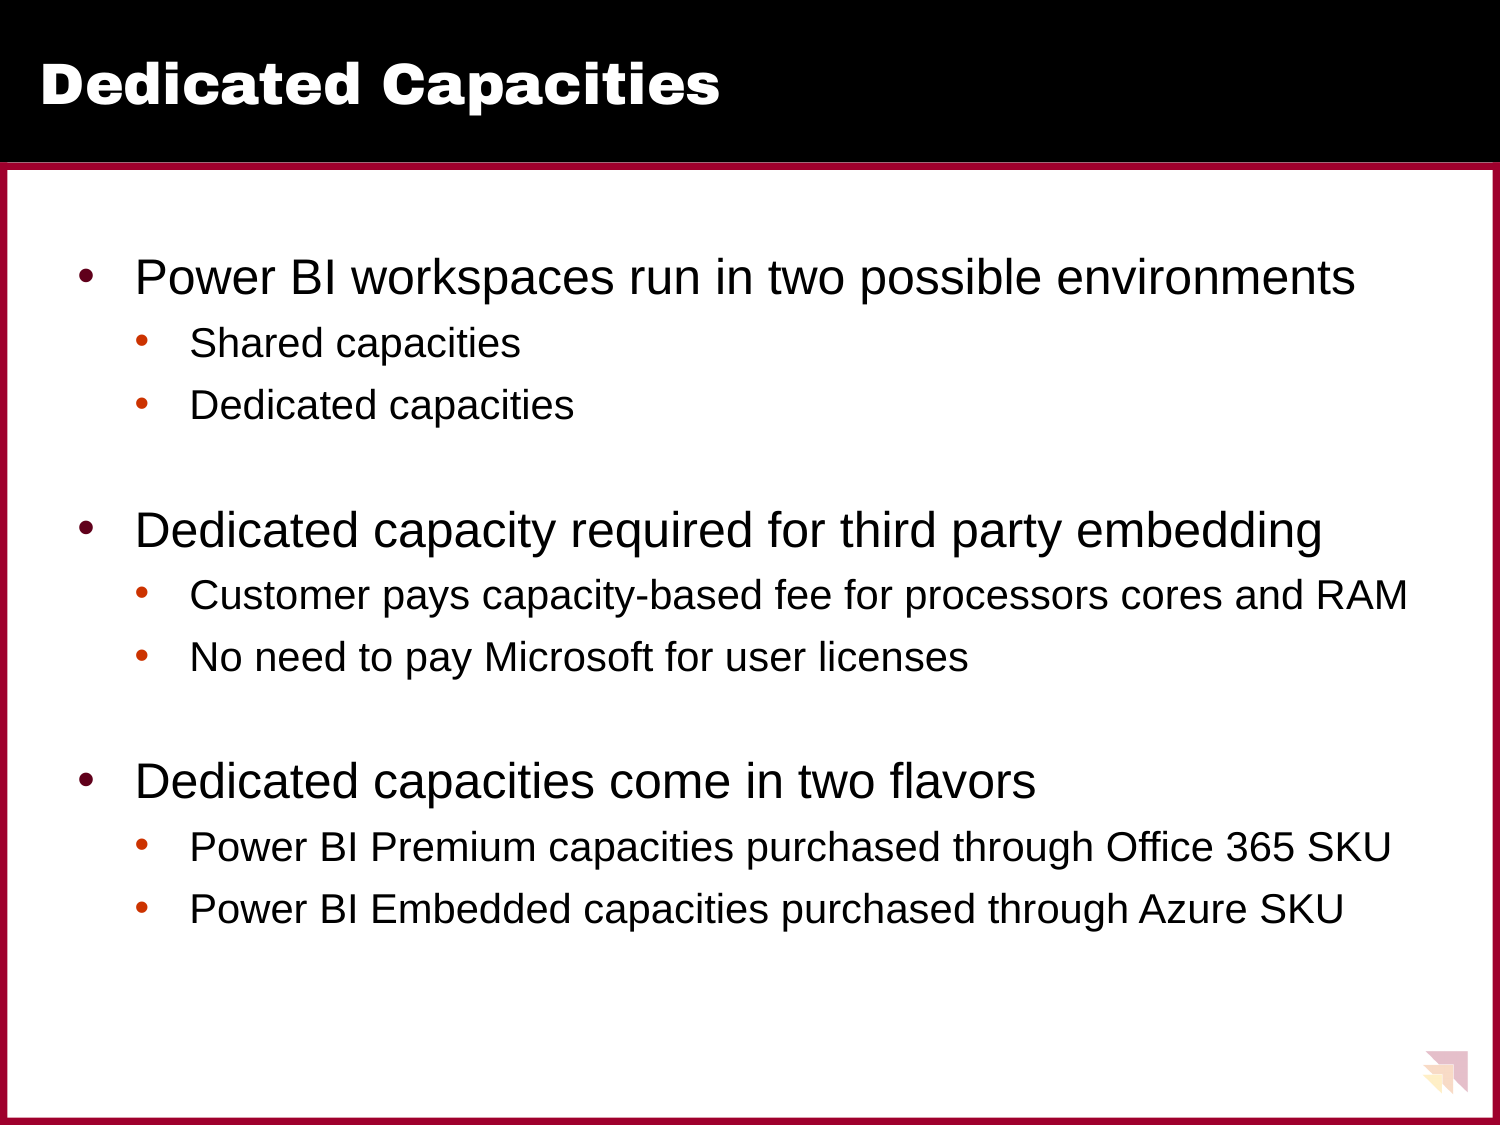

# Dedicated Capacities
Power BI workspaces run in two possible environments
Shared capacities
Dedicated capacities
Dedicated capacity required for third party embedding
Customer pays capacity-based fee for processors cores and RAM
No need to pay Microsoft for user licenses
Dedicated capacities come in two flavors
Power BI Premium capacities purchased through Office 365 SKU
Power BI Embedded capacities purchased through Azure SKU